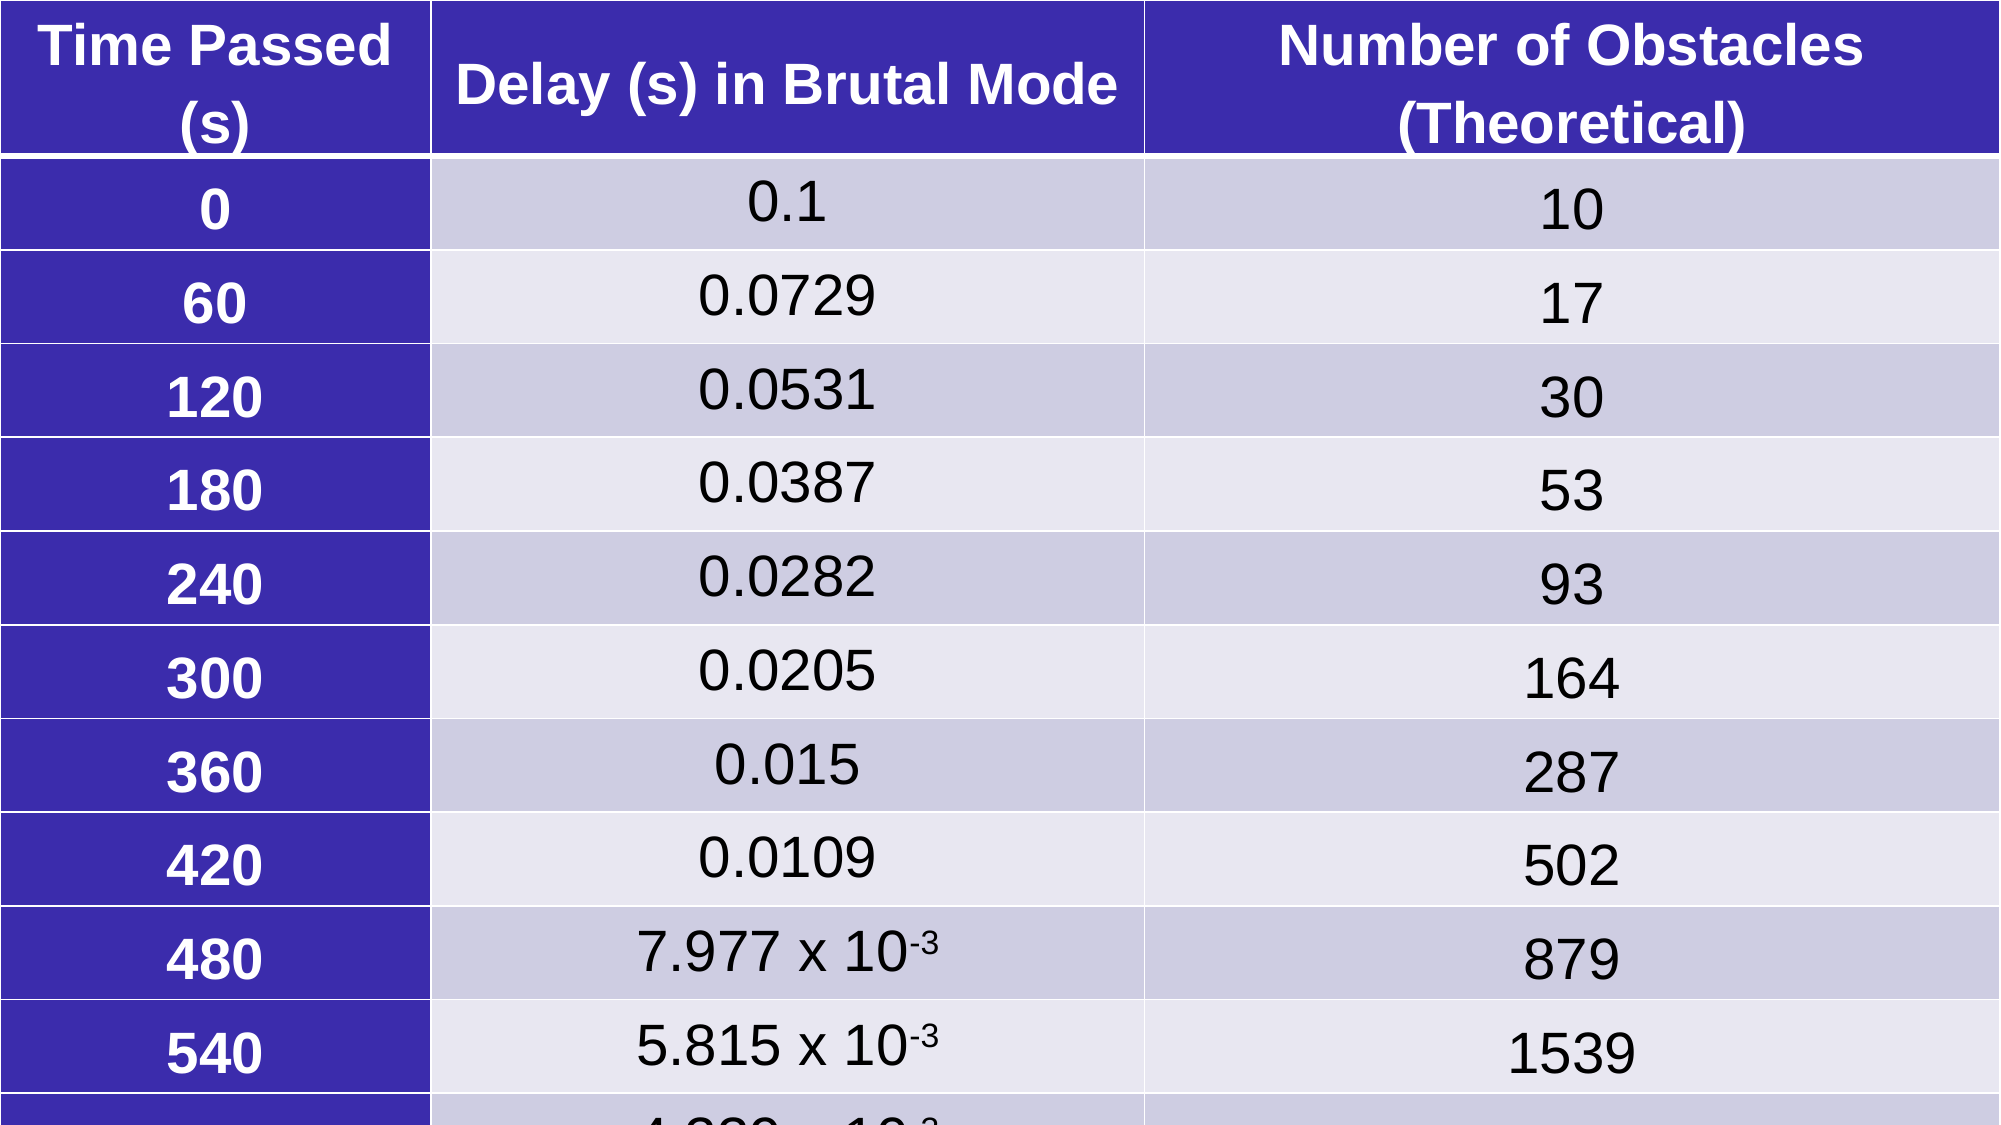

| Time Passed (s) | Delay (s) in Brutal Mode | Number of Obstacles (Theoretical) |
| --- | --- | --- |
| 0 | 0.1 | 10 |
| 60 | 0.0729 | 17 |
| 120 | 0.0531 | 30 |
| 180 | 0.0387 | 53 |
| 240 | 0.0282 | 93 |
| 300 | 0.0205 | 164 |
| 360 | 0.015 | 287 |
| 420 | 0.0109 | 502 |
| 480 | 7.977 x 10-3 | 879 |
| 540 | 5.815 x 10-3 | 1539 |
| 600 | 4.239 x 10-3 | 2639 |
18